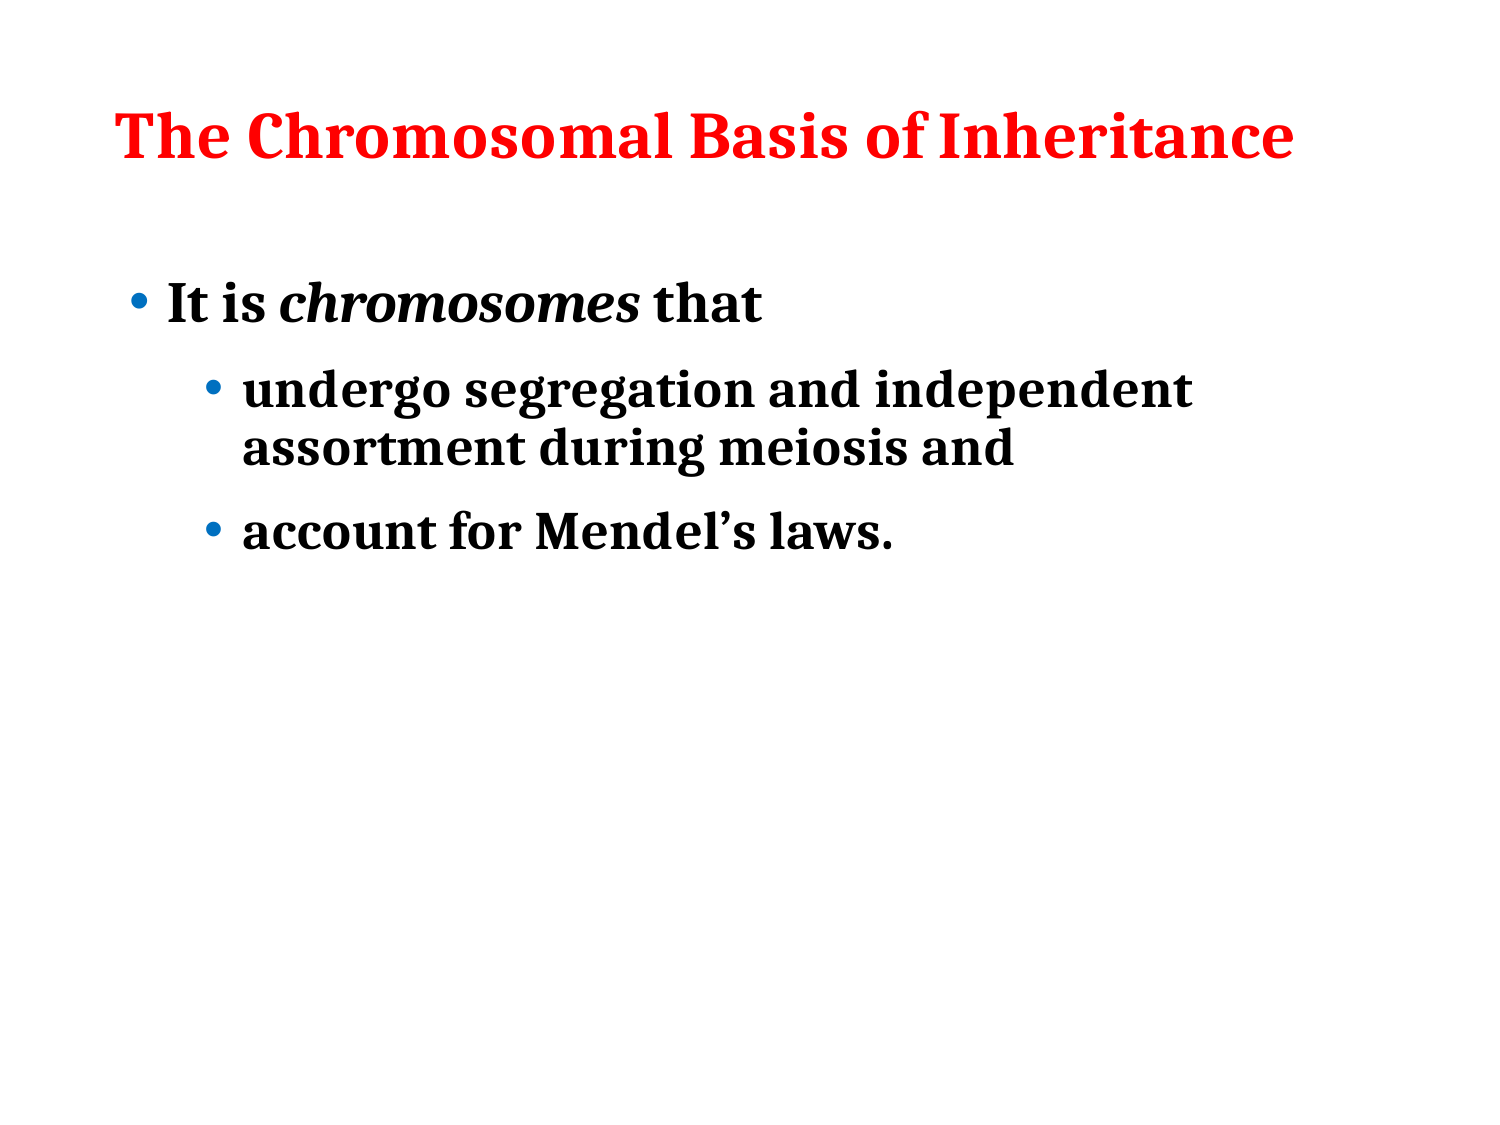

# The Chromosomal Basis of Inheritance
It is chromosomes that
undergo segregation and independent assortment during meiosis and
account for Mendel’s laws.